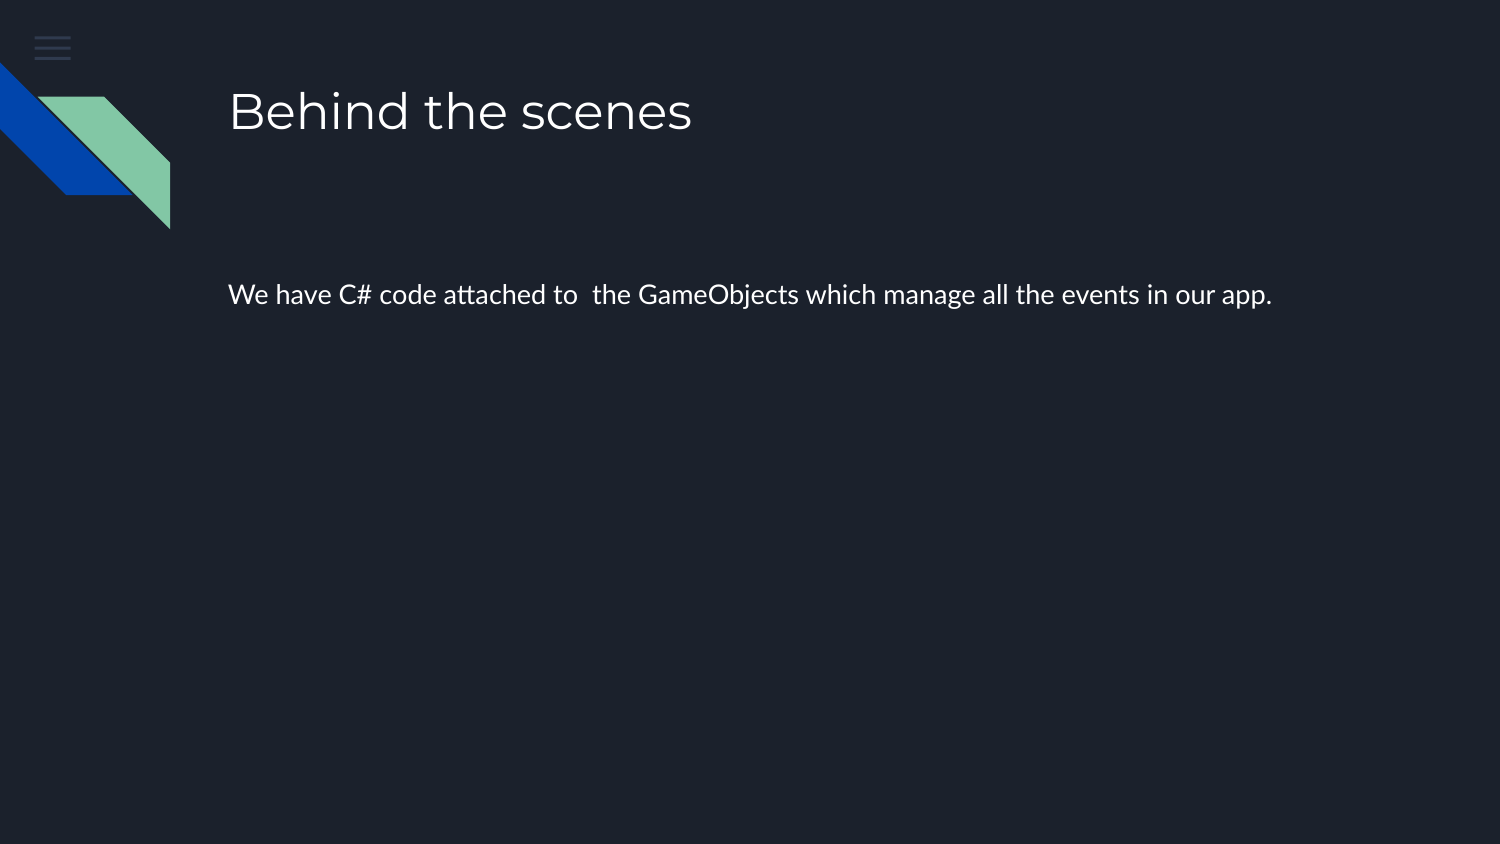

# Behind the scenes
We have C# code attached to  the GameObjects which manage all the events in our app.